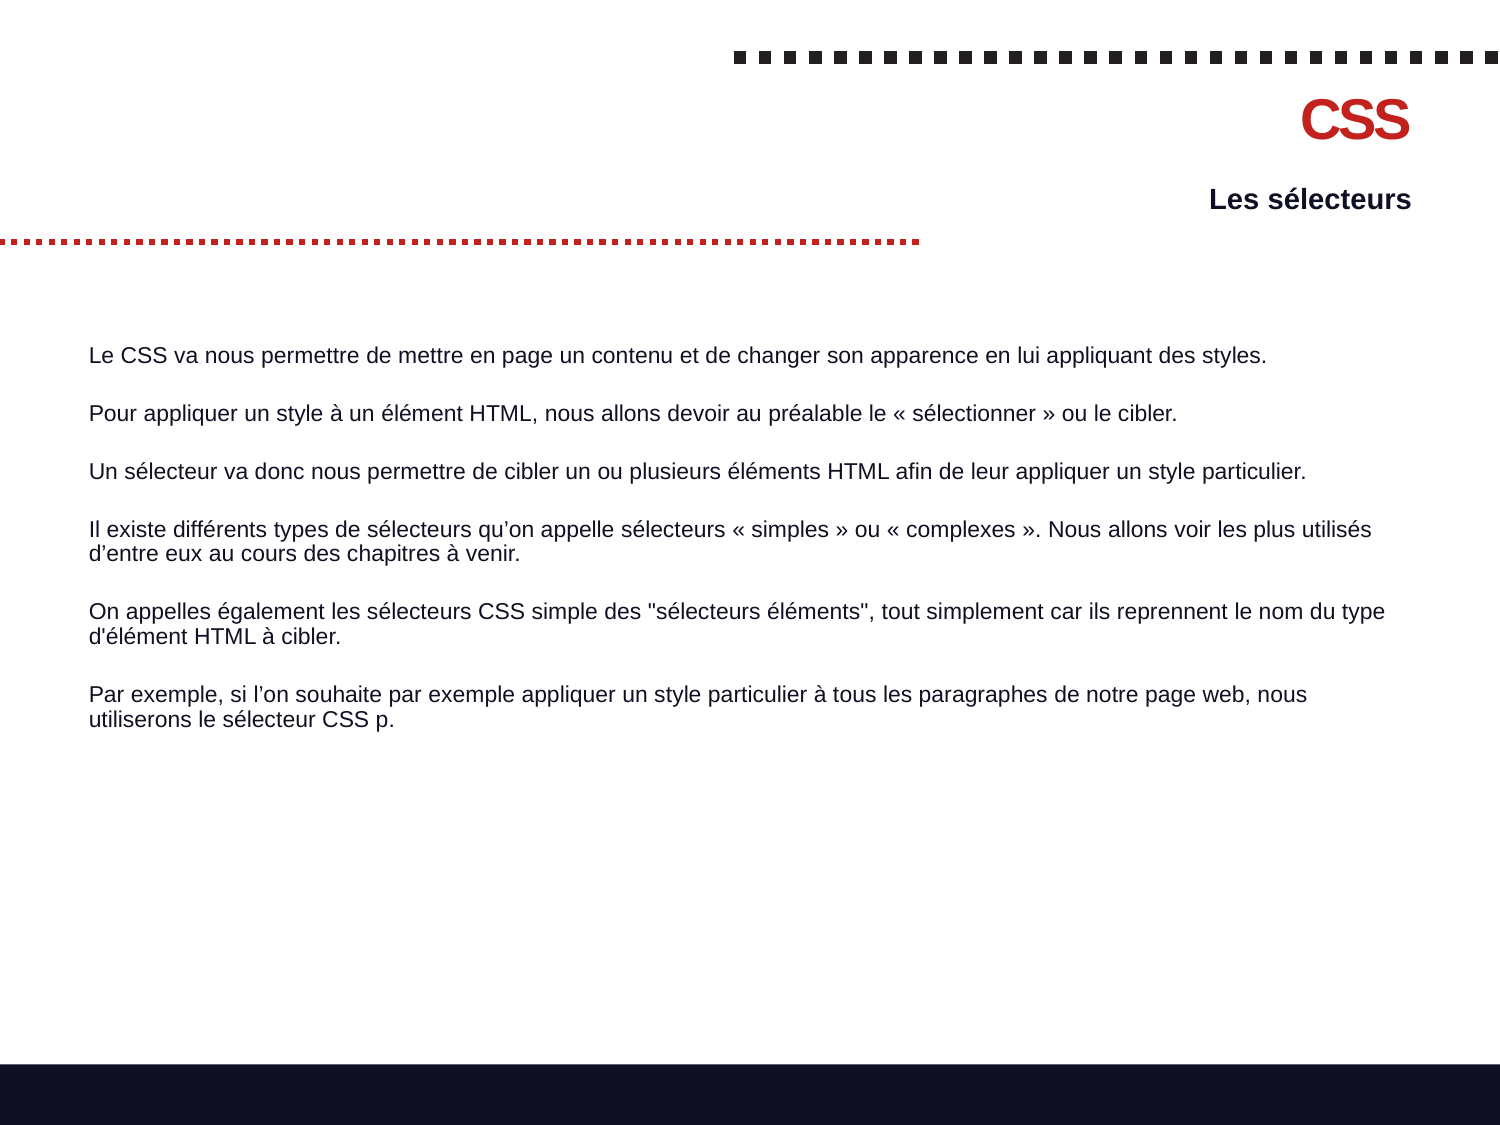

# CSS
Les sélecteurs
Le CSS va nous permettre de mettre en page un contenu et de changer son apparence en lui appliquant des styles.
Pour appliquer un style à un élément HTML, nous allons devoir au préalable le « sélectionner » ou le cibler.
Un sélecteur va donc nous permettre de cibler un ou plusieurs éléments HTML afin de leur appliquer un style particulier.
Il existe différents types de sélecteurs qu’on appelle sélecteurs « simples » ou « complexes ». Nous allons voir les plus utilisés d’entre eux au cours des chapitres à venir.
On appelles également les sélecteurs CSS simple des "sélecteurs éléments", tout simplement car ils reprennent le nom du type d'élément HTML à cibler.
Par exemple, si l’on souhaite par exemple appliquer un style particulier à tous les paragraphes de notre page web, nous utiliserons le sélecteur CSS p.